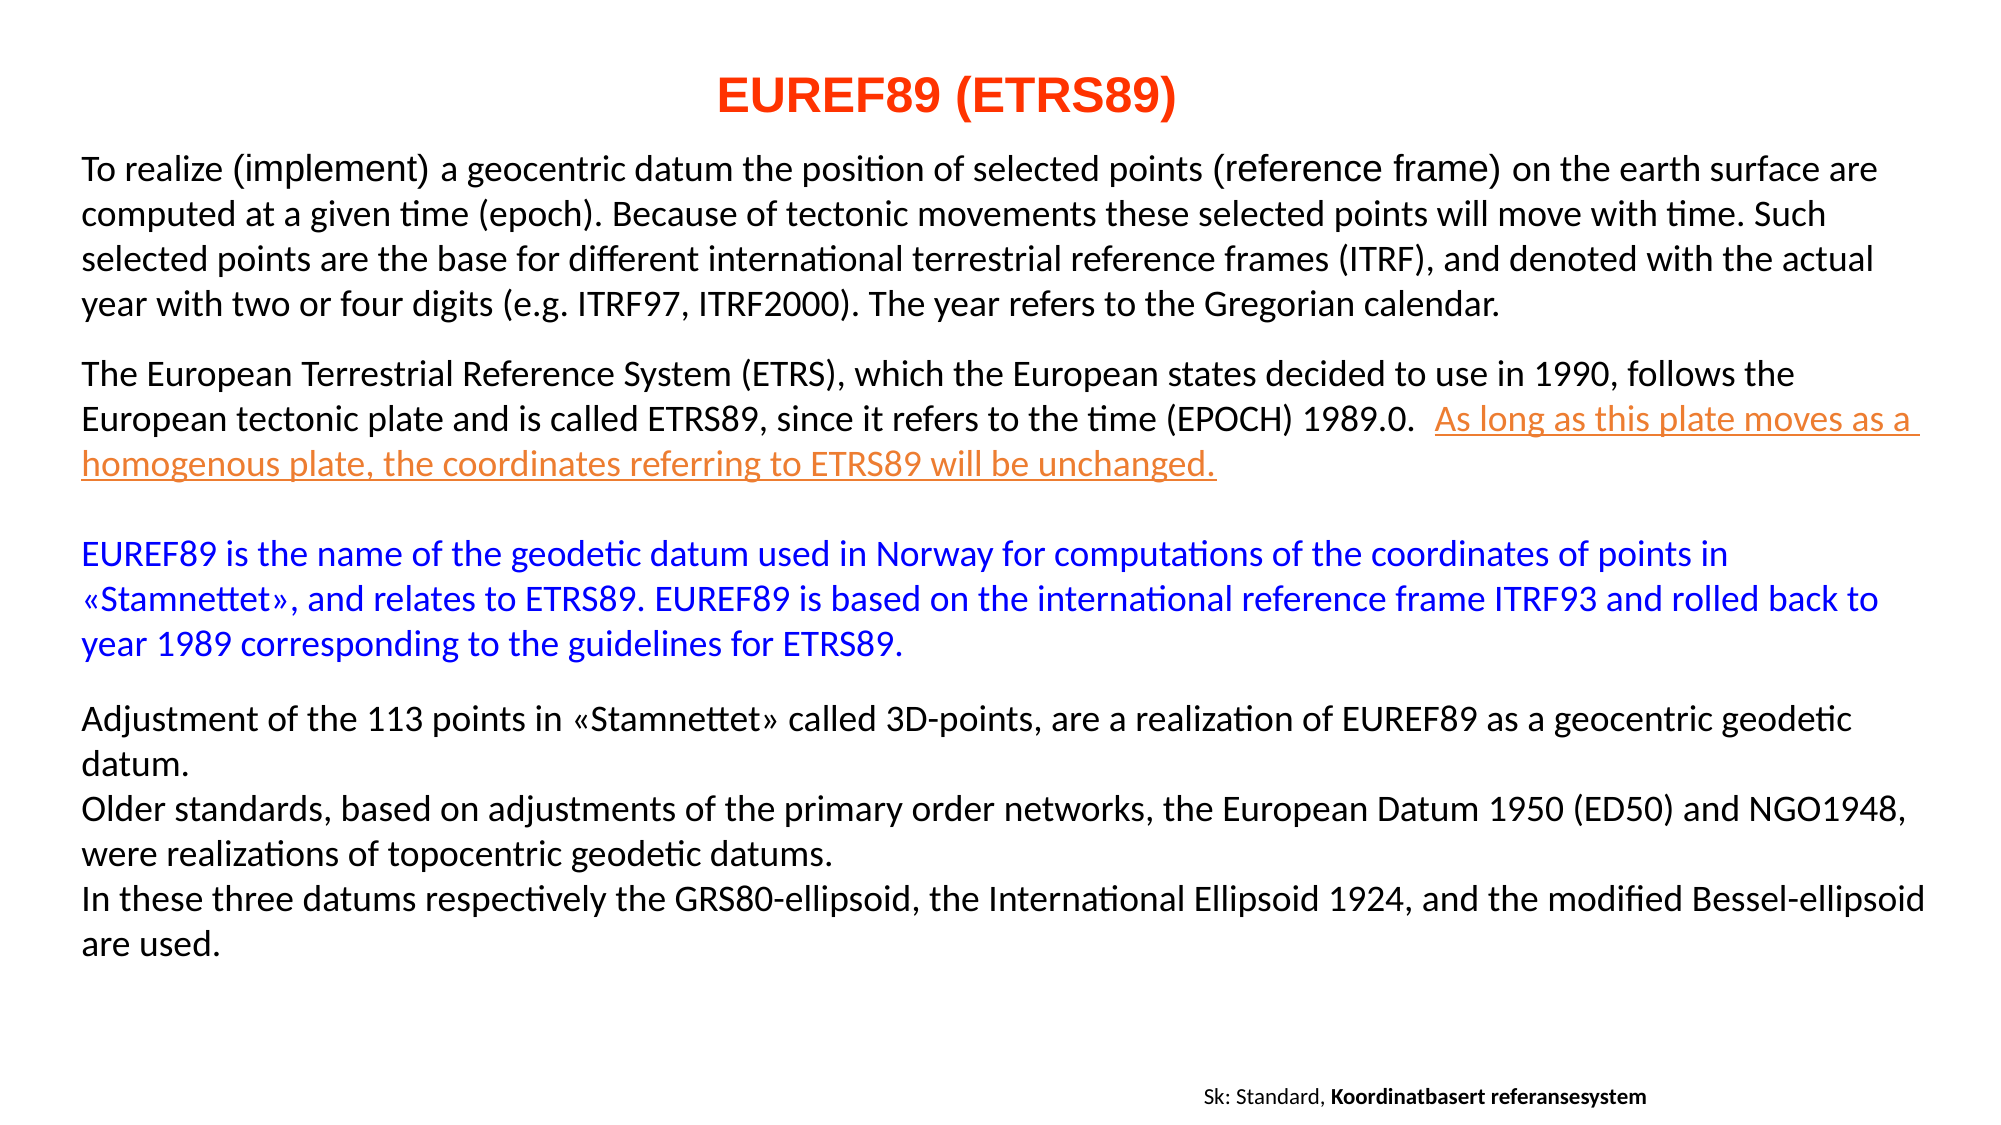

EUREF89 (ETRS89)
To realize (implement) a geocentric datum the position of selected points (reference frame) on the earth surface are computed at a given time (epoch). Because of tectonic movements these selected points will move with time. Such selected points are the base for different international terrestrial reference frames (ITRF), and denoted with the actual year with two or four digits (e.g. ITRF97, ITRF2000). The year refers to the Gregorian calendar.

The European Terrestrial Reference System (ETRS), which the European states decided to use in 1990, follows the European tectonic plate and is called ETRS89, since it refers to the time (EPOCH) 1989.0.  As long as this plate moves as a  homogenous plate, the coordinates referring to ETRS89 will be unchanged.

EUREF89 is the name of the geodetic datum used in Norway for computations of the coordinates of points in «Stamnettet», and relates to ETRS89. EUREF89 is based on the international reference frame ITRF93 and rolled back to year 1989 corresponding to the guidelines for ETRS89.

Adjustment of the 113 points in «Stamnettet» called 3D-points, are a realization of EUREF89 as a geocentric geodetic datum.
Older standards, based on adjustments of the primary order networks, the European Datum 1950 (ED50) and NGO1948, were realizations of topocentric geodetic datums.
In these three datums respectively the GRS80-ellipsoid, the International Ellipsoid 1924, and the modified Bessel-ellipsoid are used.
Sk: Standard, Koordinatbasert referansesystem